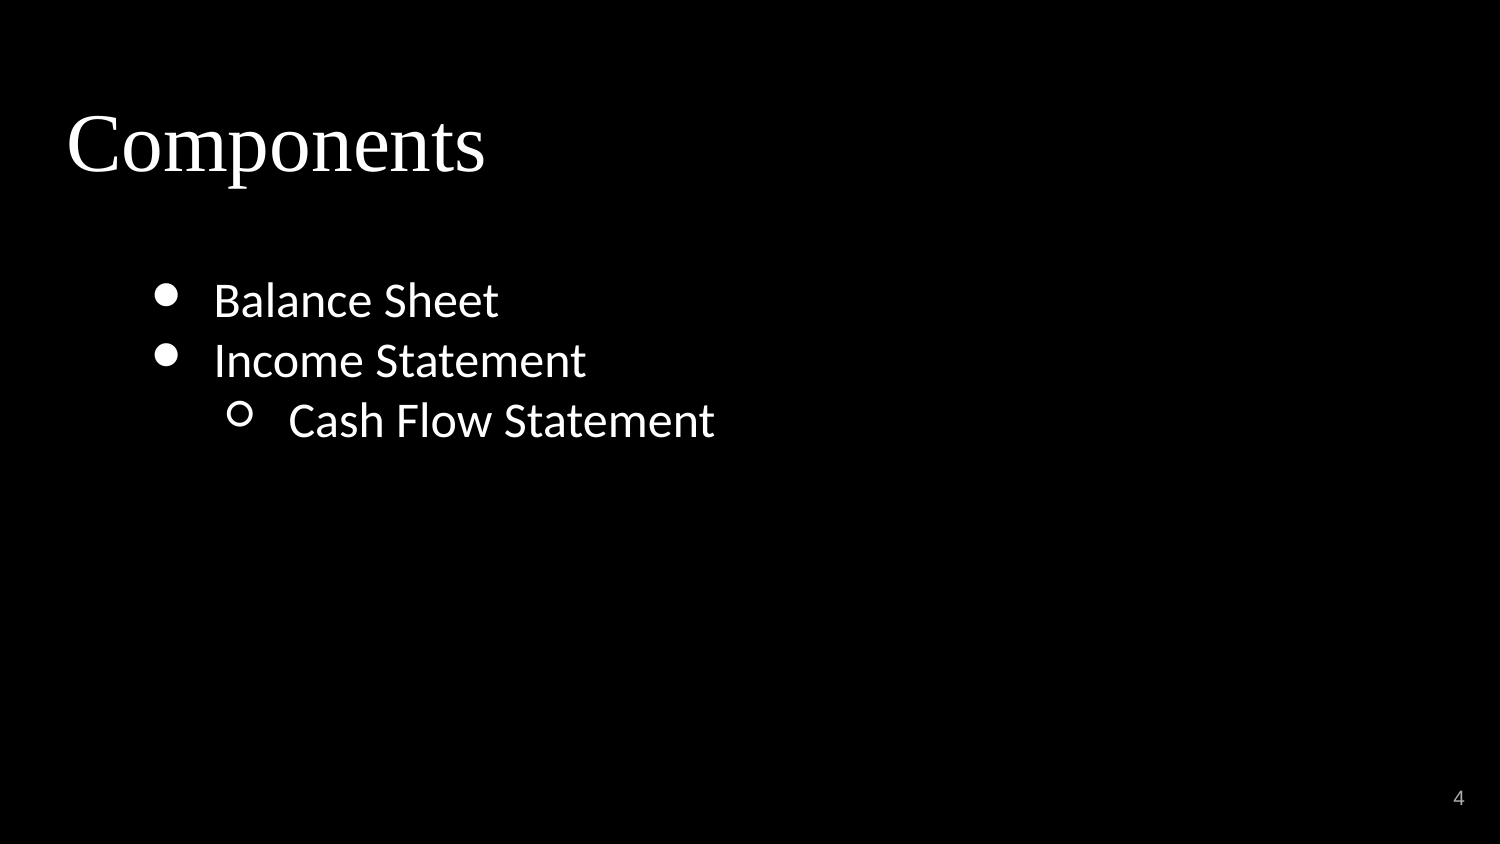

# Components

Balance Sheet
Income Statement
Cash Flow Statement

4